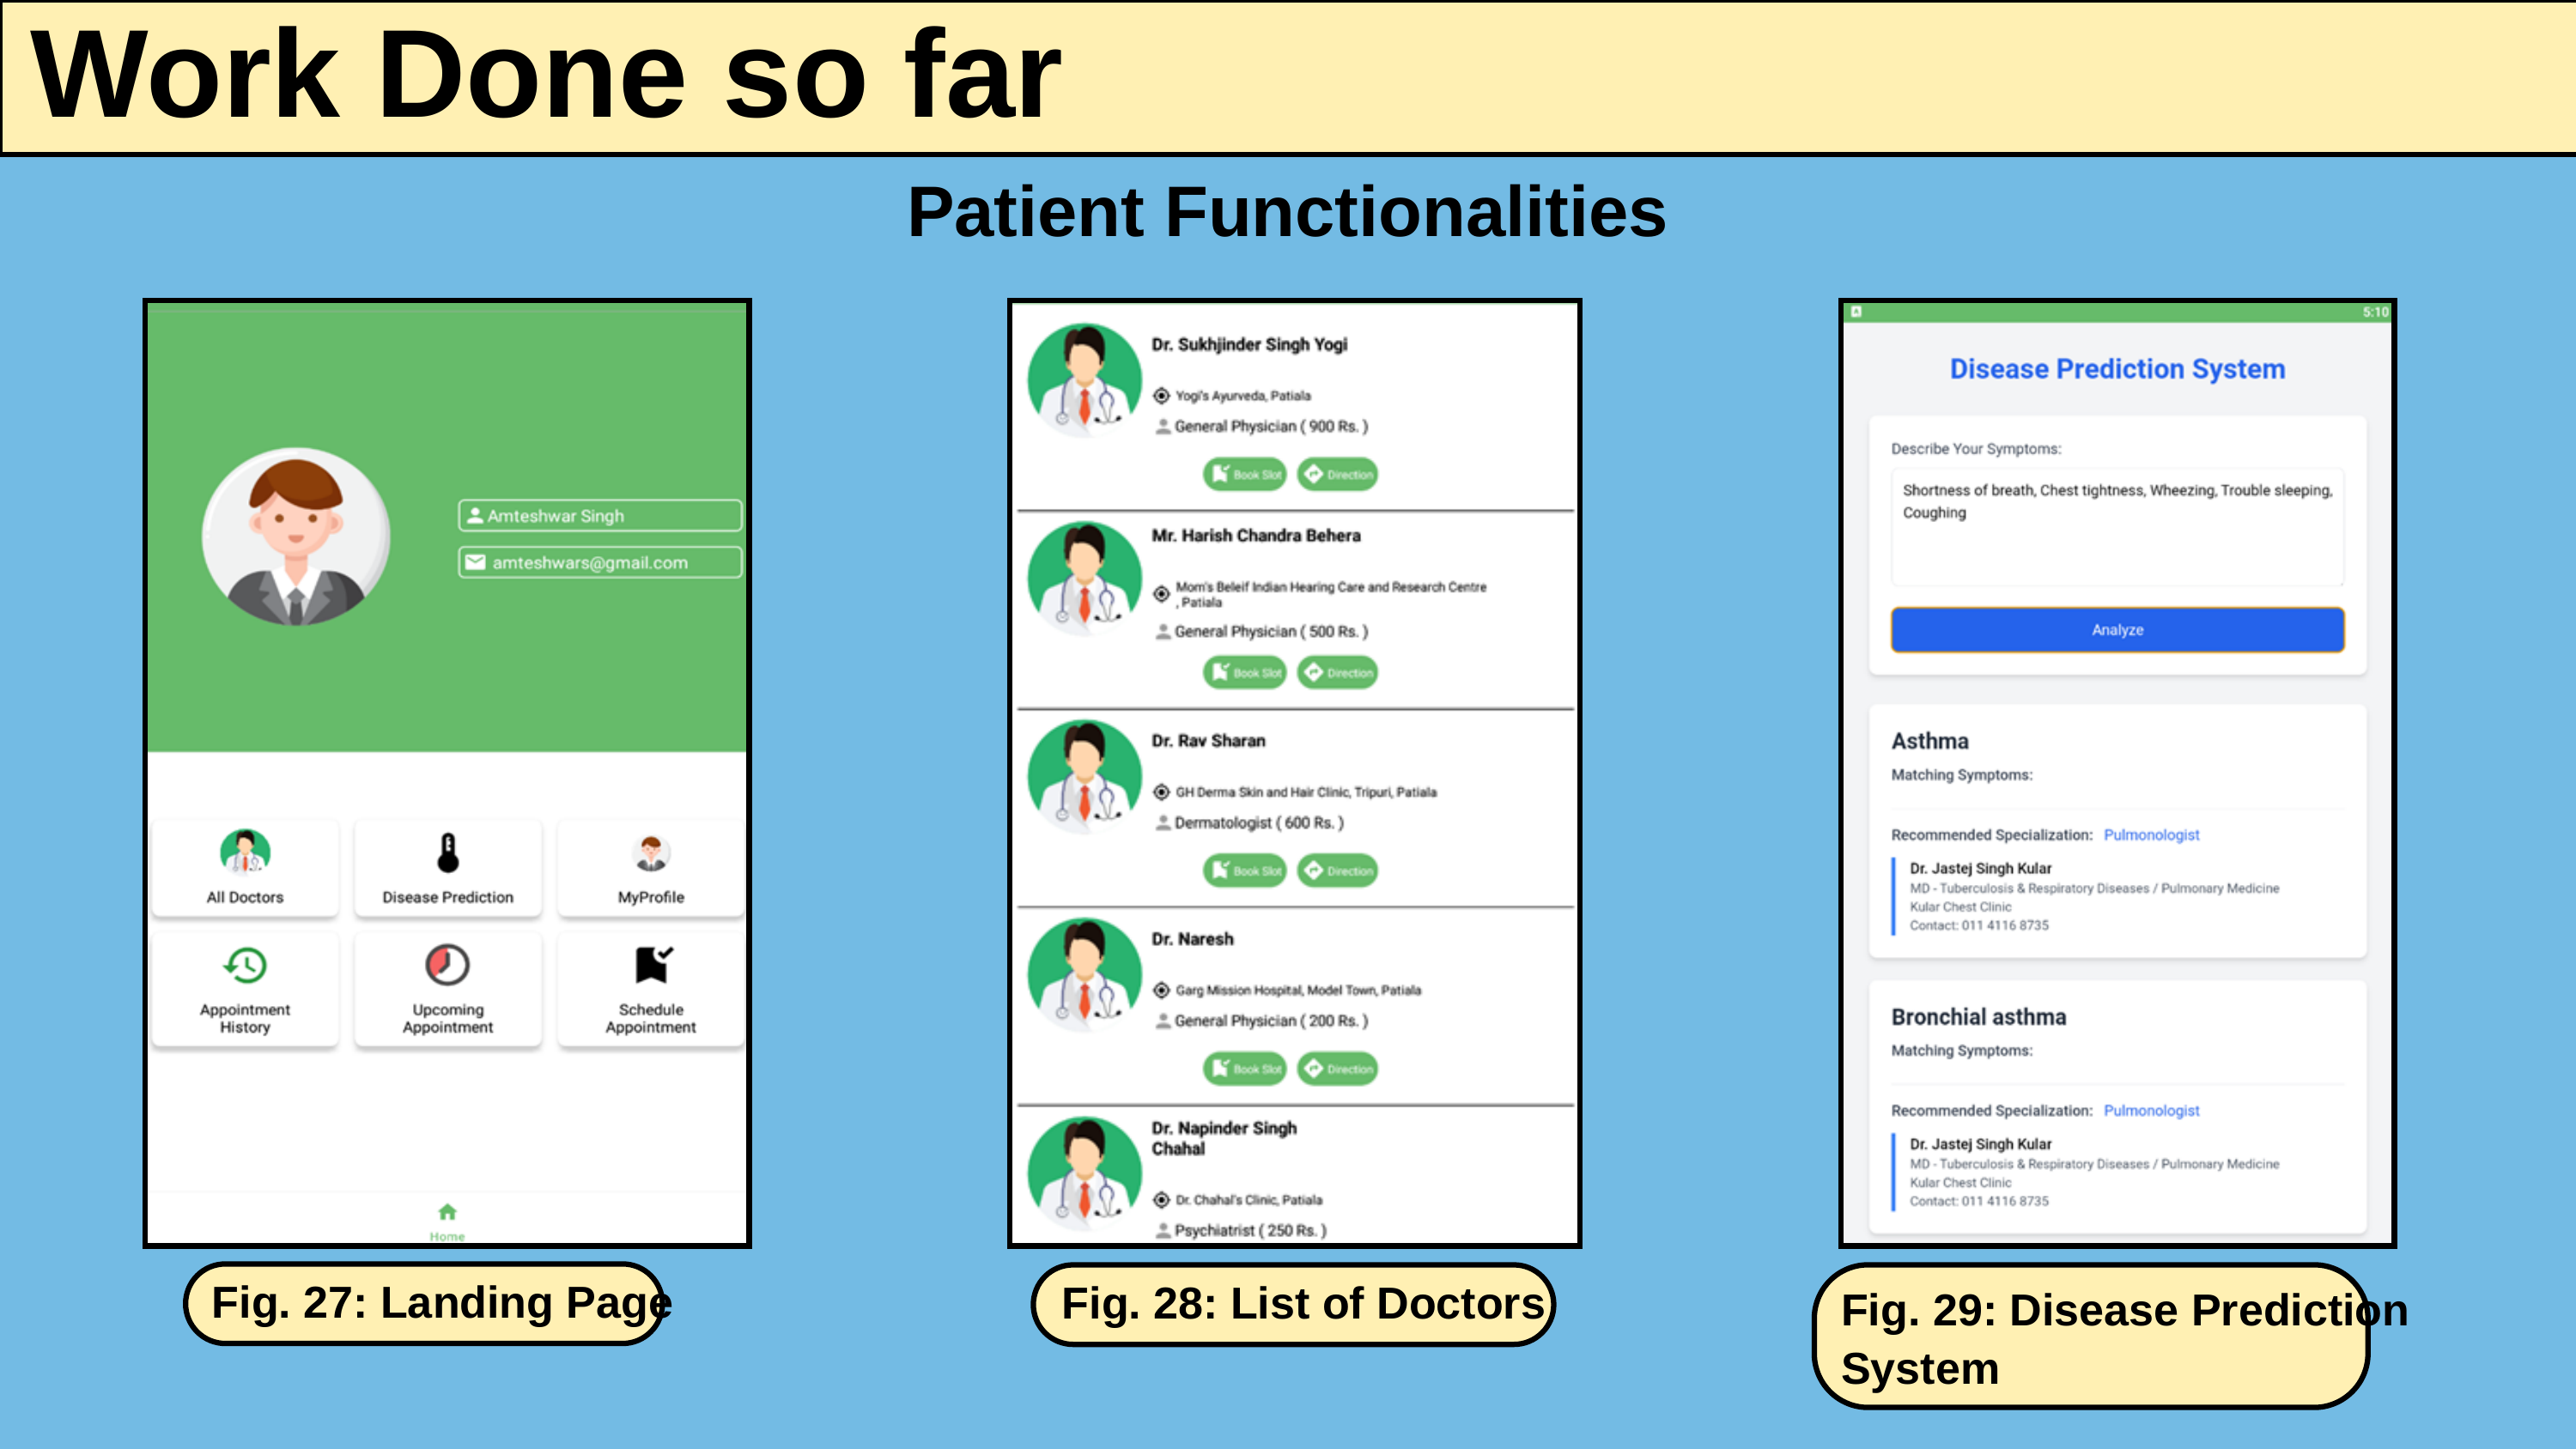

Work Done so far
Patient Functionalities

Fig. 27: Landing Page

Fig. 28: List of Doctors

Fig. 29: Disease Prediction System